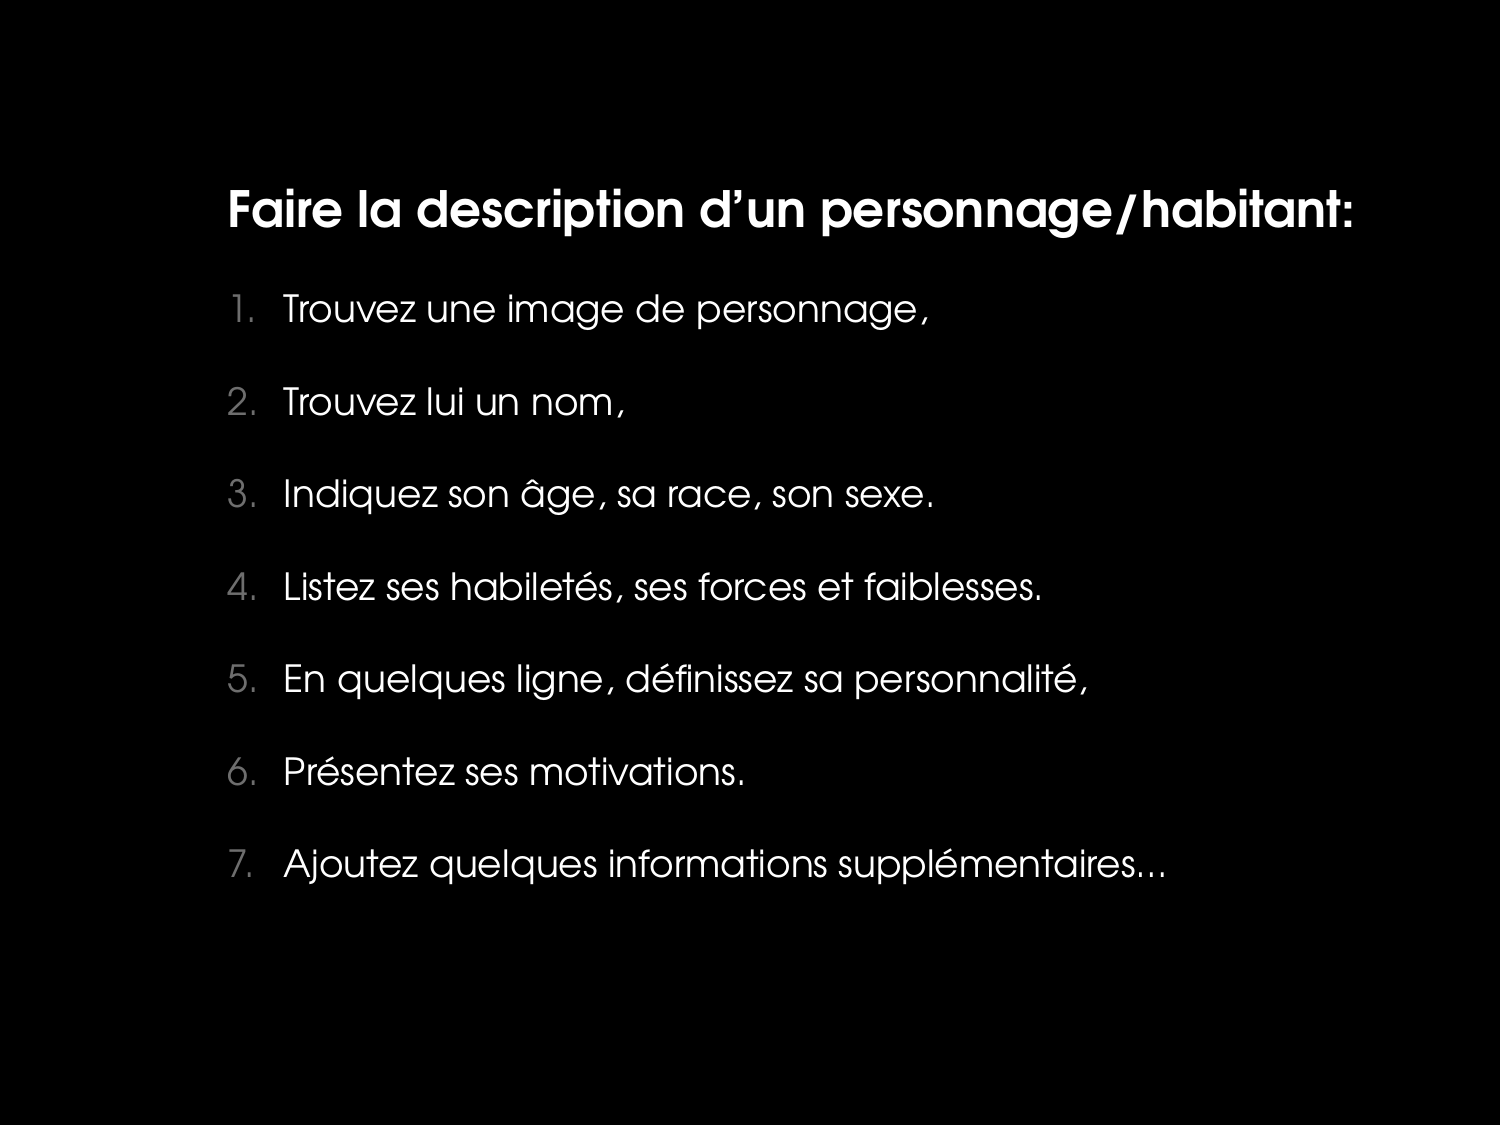

Faire la description d’un personnage/habitant:
Trouvez une image de personnage,
Trouvez lui un nom,
Indiquez son âge, sa race, son sexe.
Listez ses habiletés, ses forces et faiblesses.
En quelques ligne, définissez sa personnalité,
Présentez ses motivations.
Ajoutez quelques informations supplémentaires…